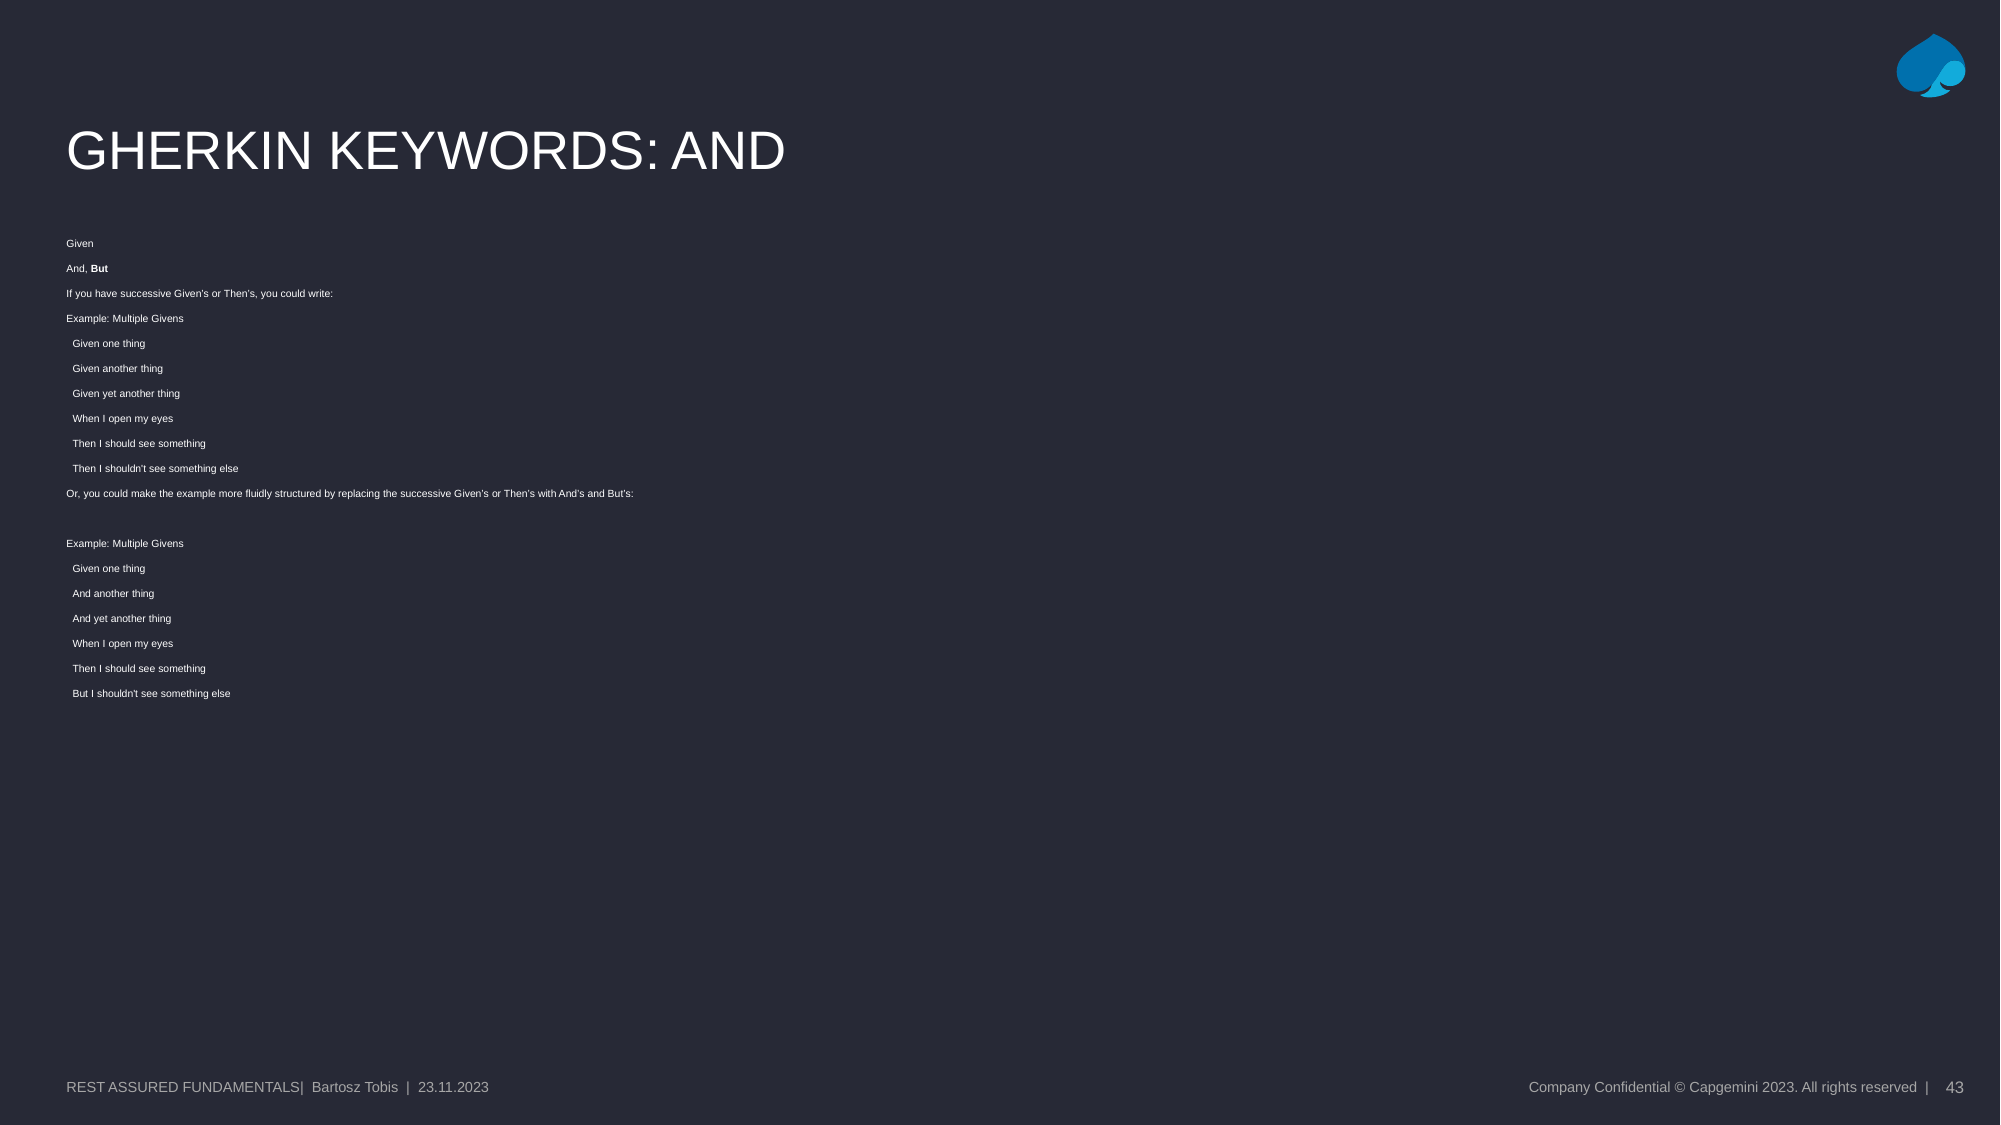

# Gherkin keywords: AND
Given
And, But
If you have successive Given’s or Then’s, you could write:
Example: Multiple Givens
  Given one thing
  Given another thing
  Given yet another thing
  When I open my eyes
  Then I should see something
  Then I shouldn't see something else
Or, you could make the example more fluidly structured by replacing the successive Given’s or Then’s with And’s and But’s:

Example: Multiple Givens
  Given one thing
  And another thing
  And yet another thing
  When I open my eyes
  Then I should see something
  But I shouldn't see something else